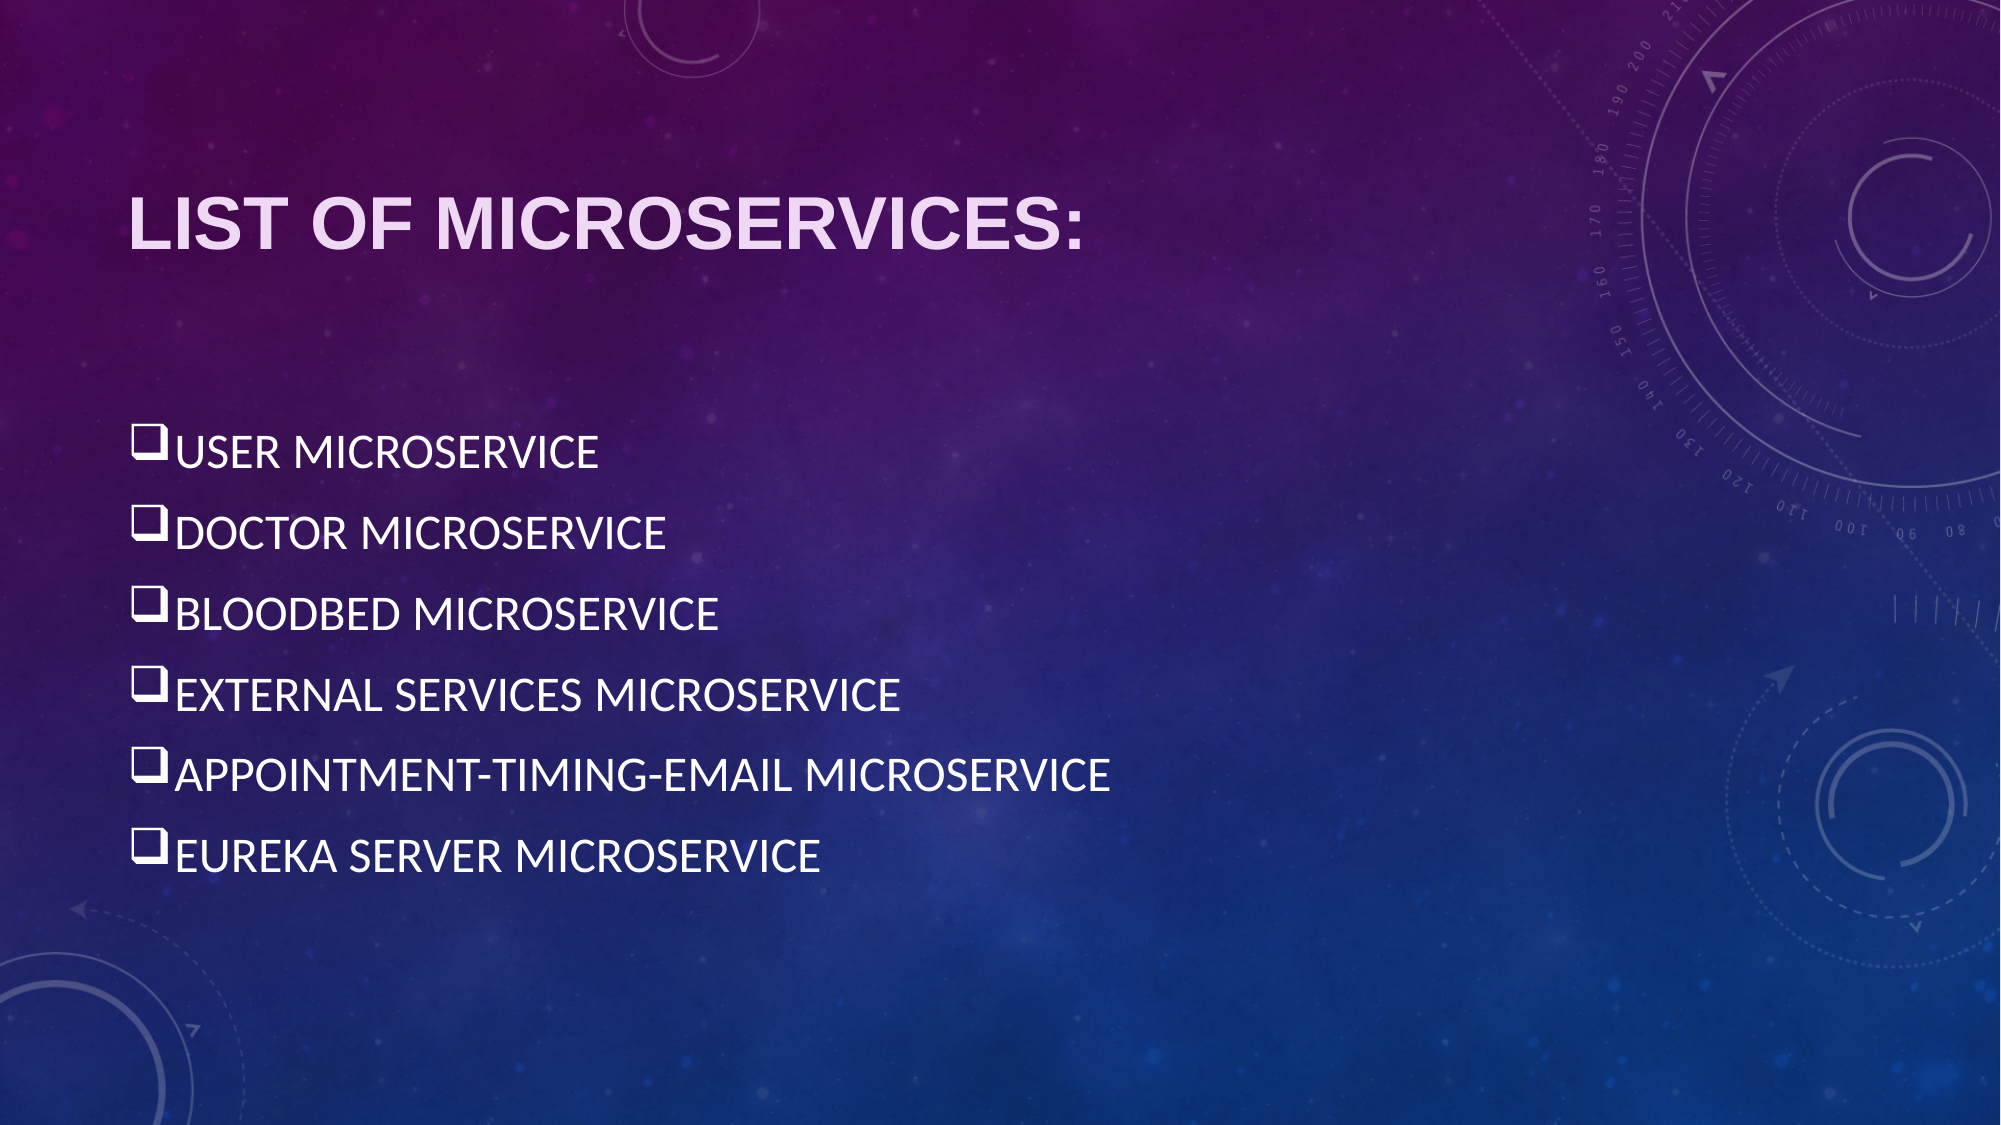

# LIST OF MICROSERVICES:
USER MICROSERVICE
DOCTOR MICROSERVICE
BLOODBED MICROSERVICE
EXTERNAL SERVICES MICROSERVICE
APPOINTMENT-TIMING-EMAIL MICROSERVICE
EUREKA SERVER MICROSERVICE